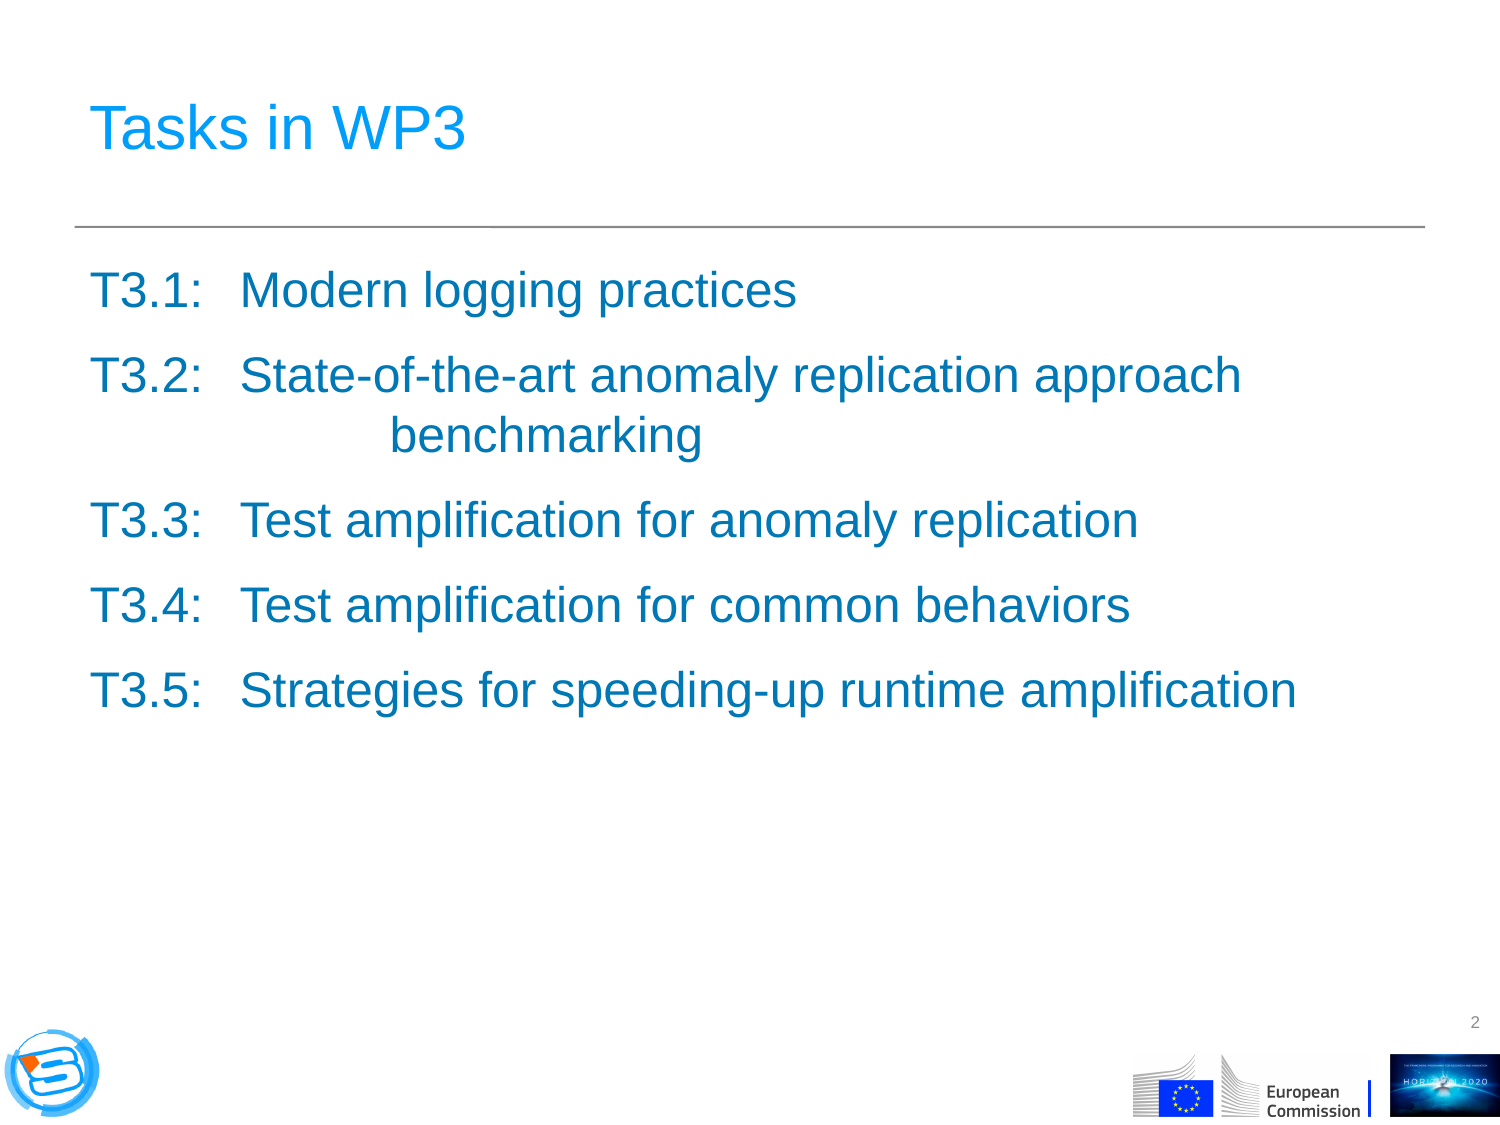

# Tasks in WP3
T3.1: 	Modern logging practices
T3.2: 	State-of-the-art anomaly replication approach 			benchmarking
T3.3: 	Test amplification for anomaly replication
T3.4: 	Test amplification for common behaviors
T3.5: 	Strategies for speeding-up runtime amplification
2